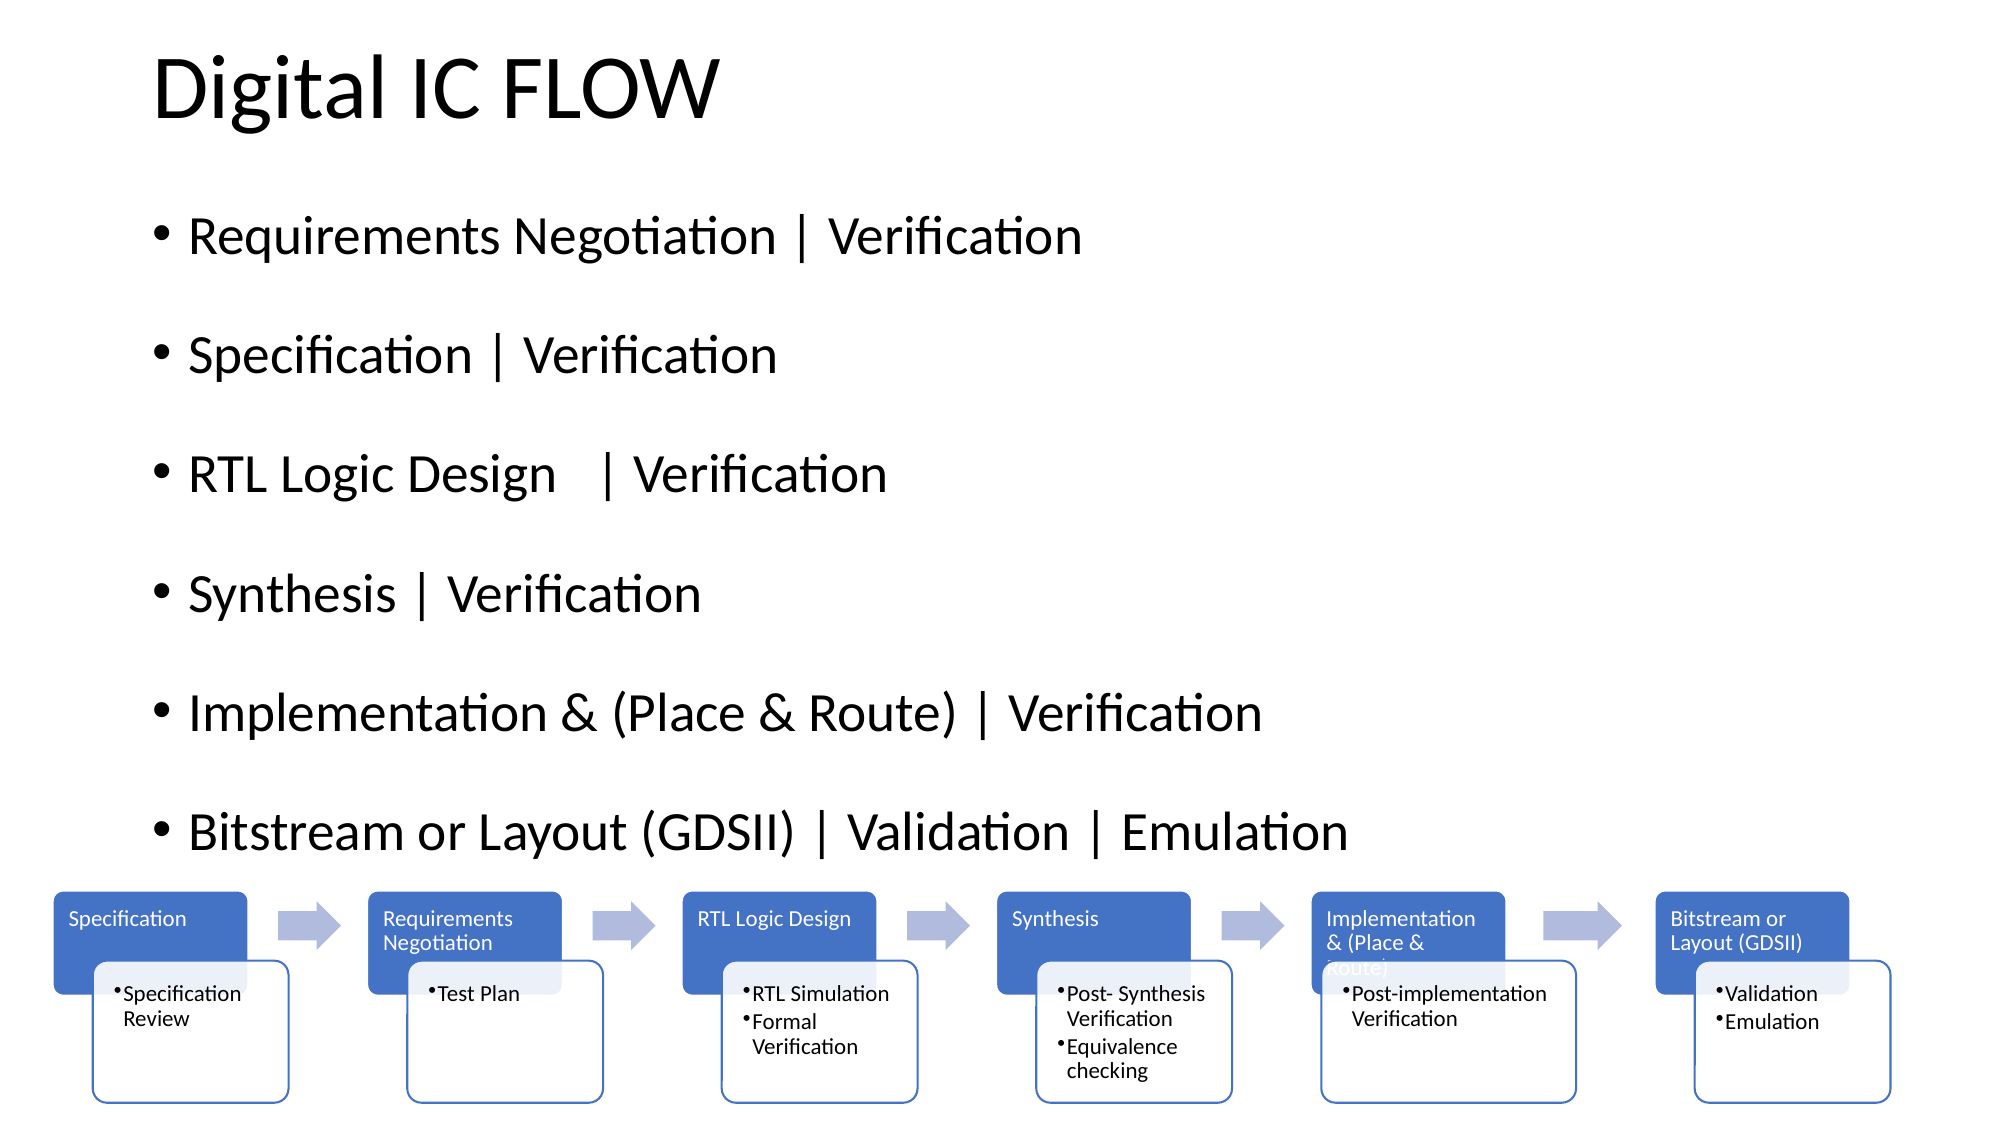

# Digital IC FLOW
Requirements Negotiation | Verification
Specification | Verification
RTL Logic Design   | Verification
Synthesis | Verification
Implementation & (Place & Route) | Verification
Bitstream or Layout (GDSII) | Validation | Emulation

Specification
Specification Review

Requirements Negotiation
Test Plan

RTL Logic Design
RTL Simulation
Formal Verification

Synthesis
Post- Synthesis Verification
Equivalence checking

Implementation & (Place & Route)
Post-implementation Verification

Bitstream or Layout (GDSII)
Validation
Emulation